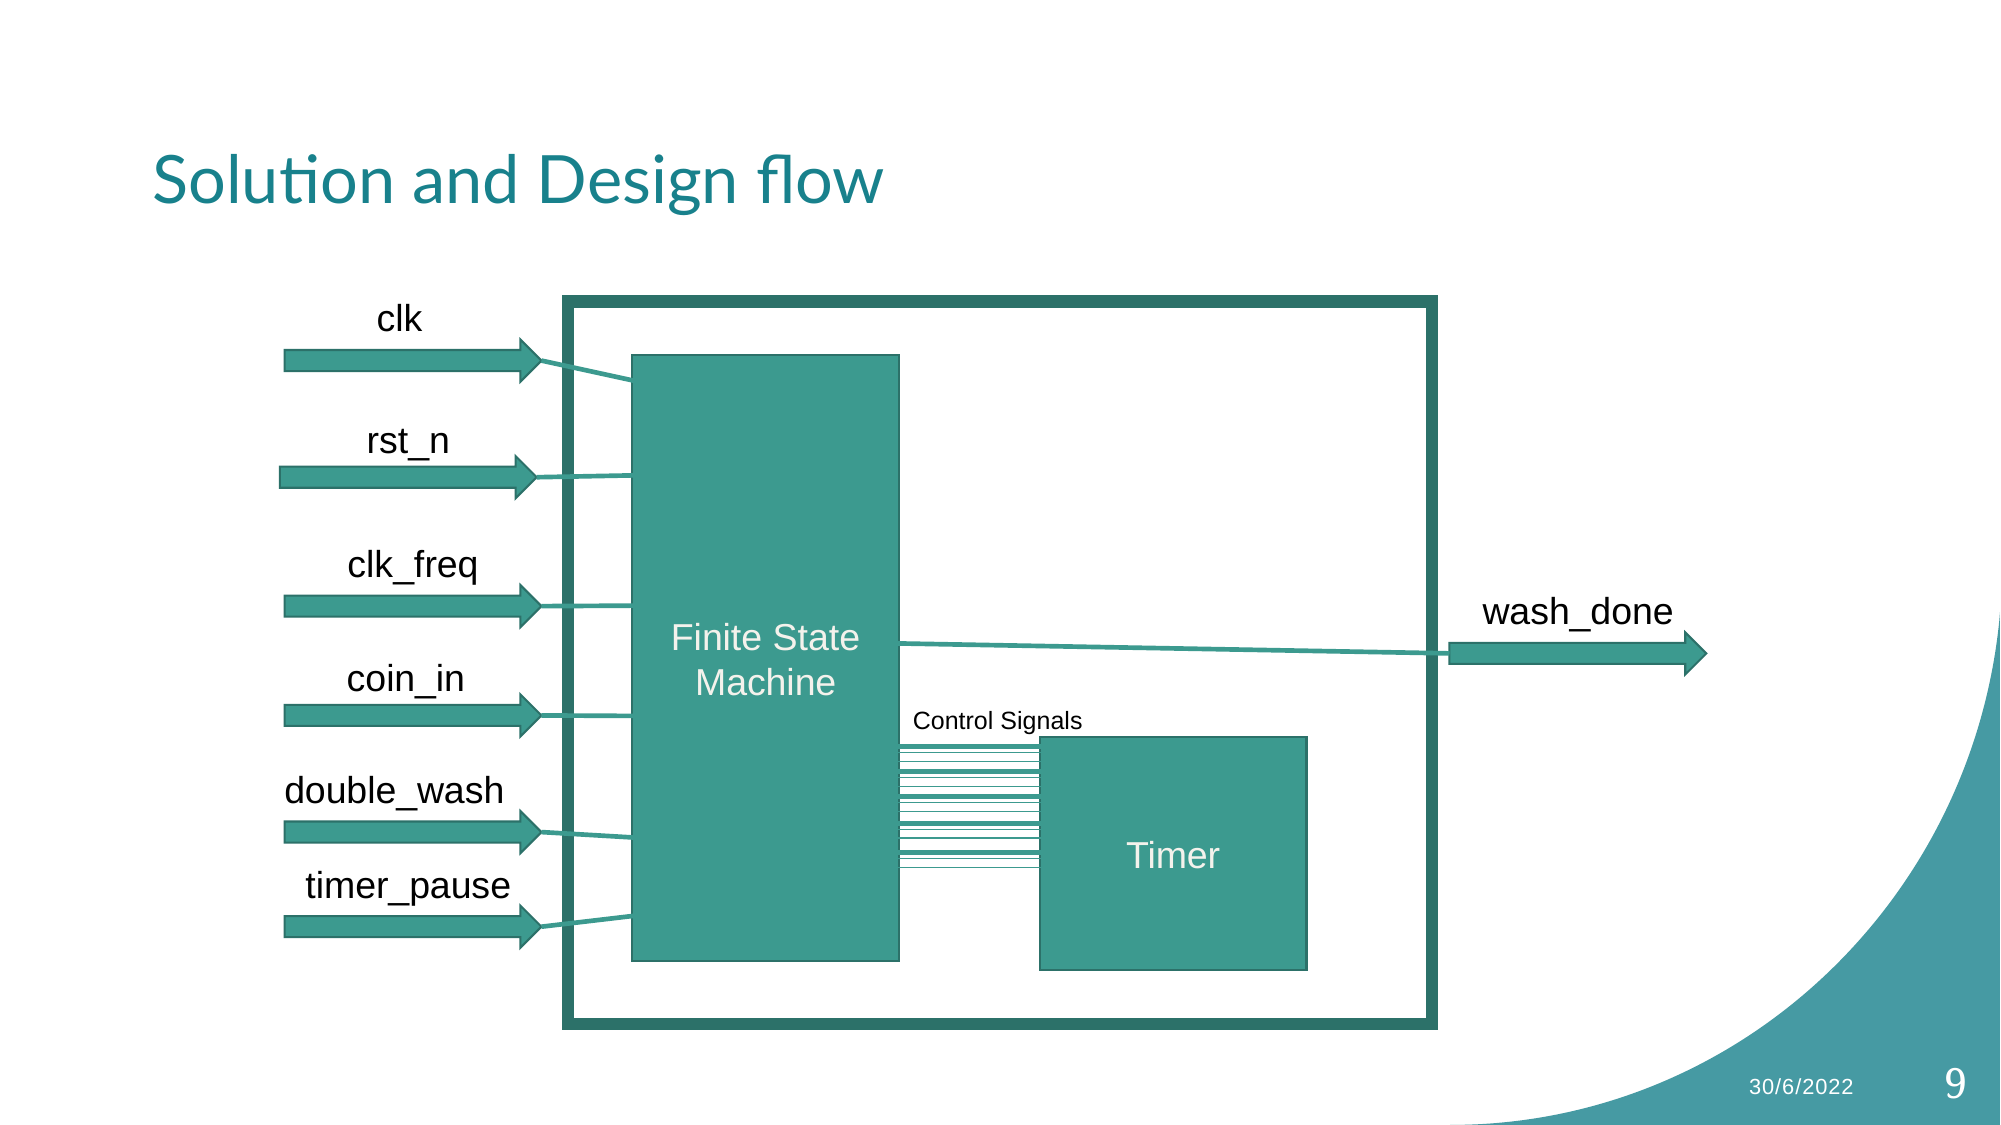

# Solution and Design flow
clk

Finite State Machine
rst_n

clk_freq
wash_done

coin_in

Control Signals
Timer
double_wash

timer_pause

30/6/2022
9